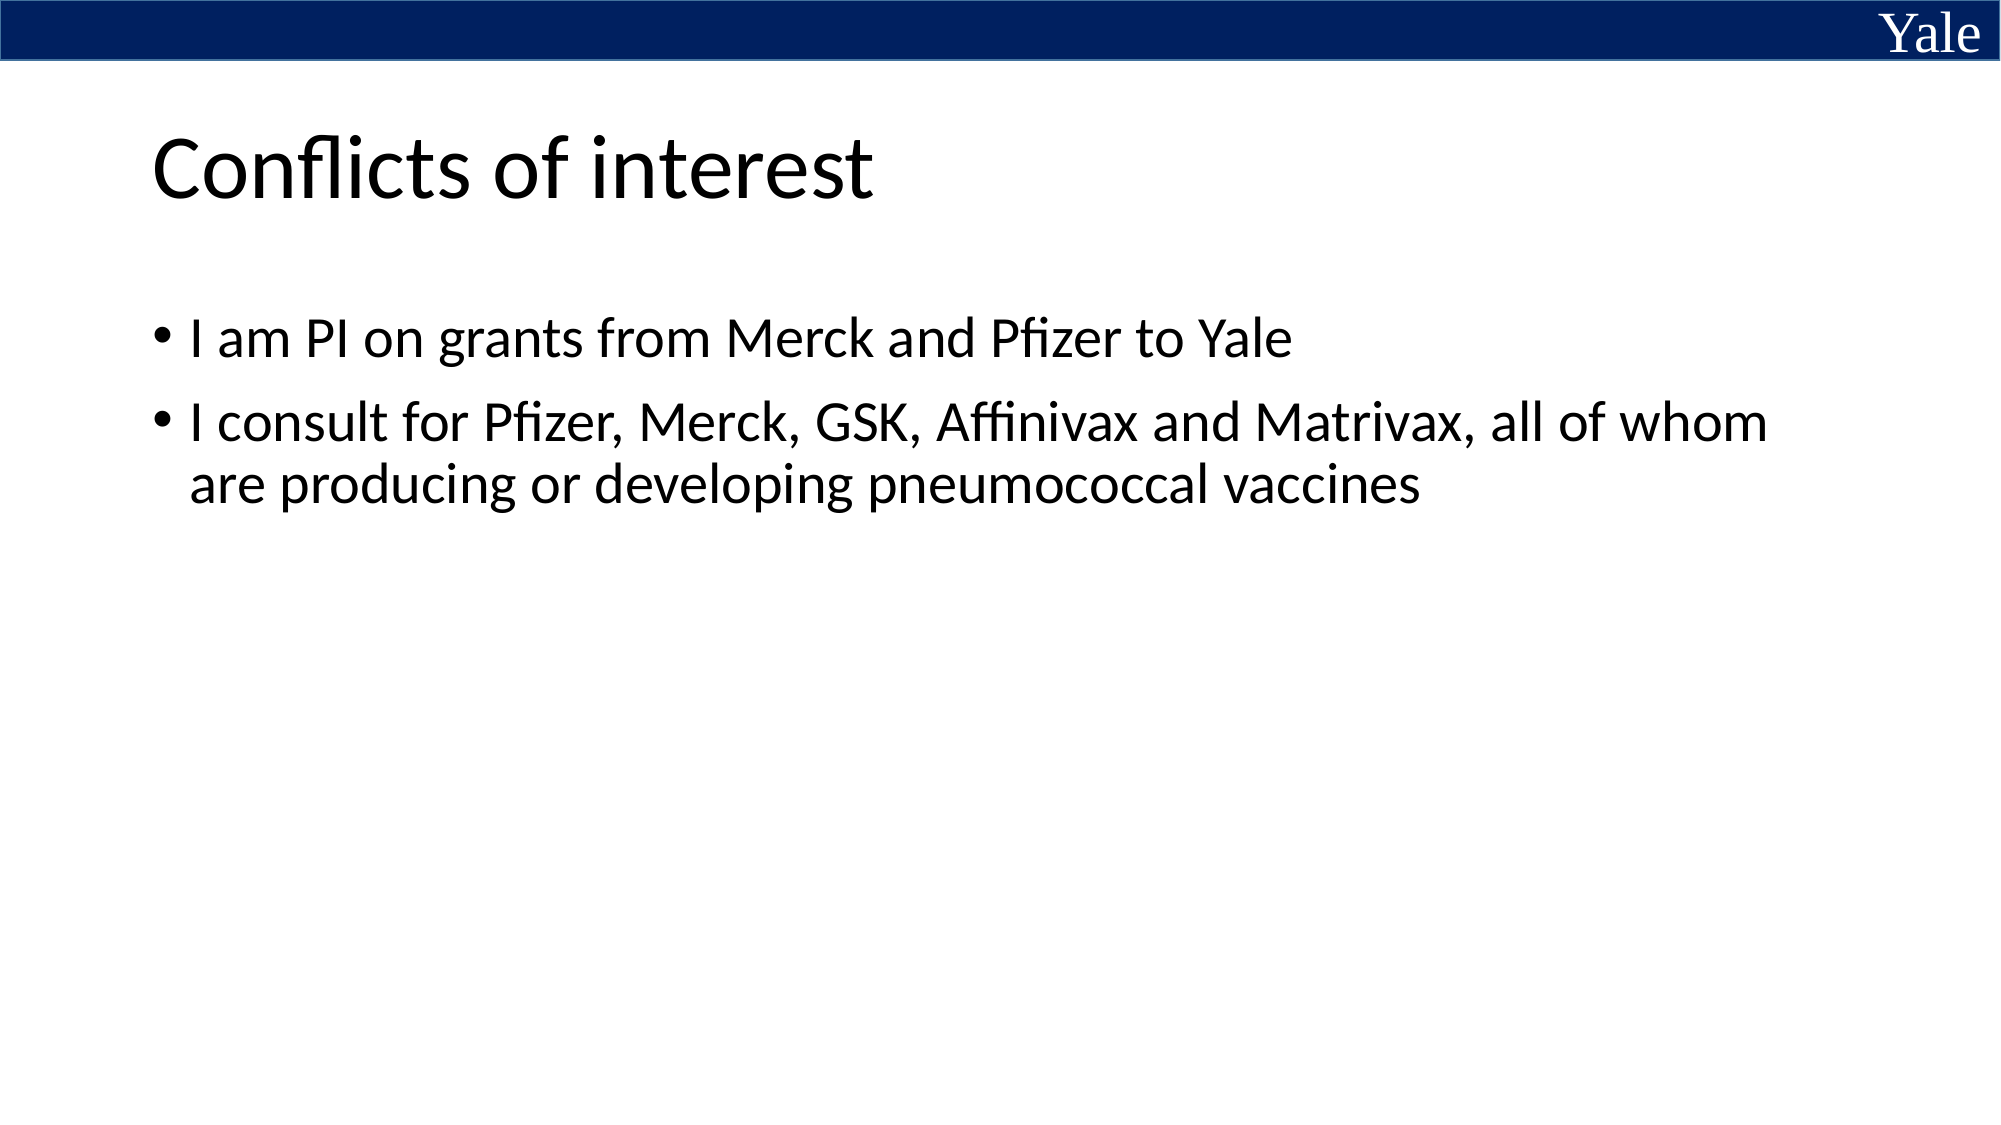

# Conflicts of interest
I am PI on grants from Merck and Pfizer to Yale
I consult for Pfizer, Merck, GSK, Affinivax and Matrivax, all of whom are producing or developing pneumococcal vaccines